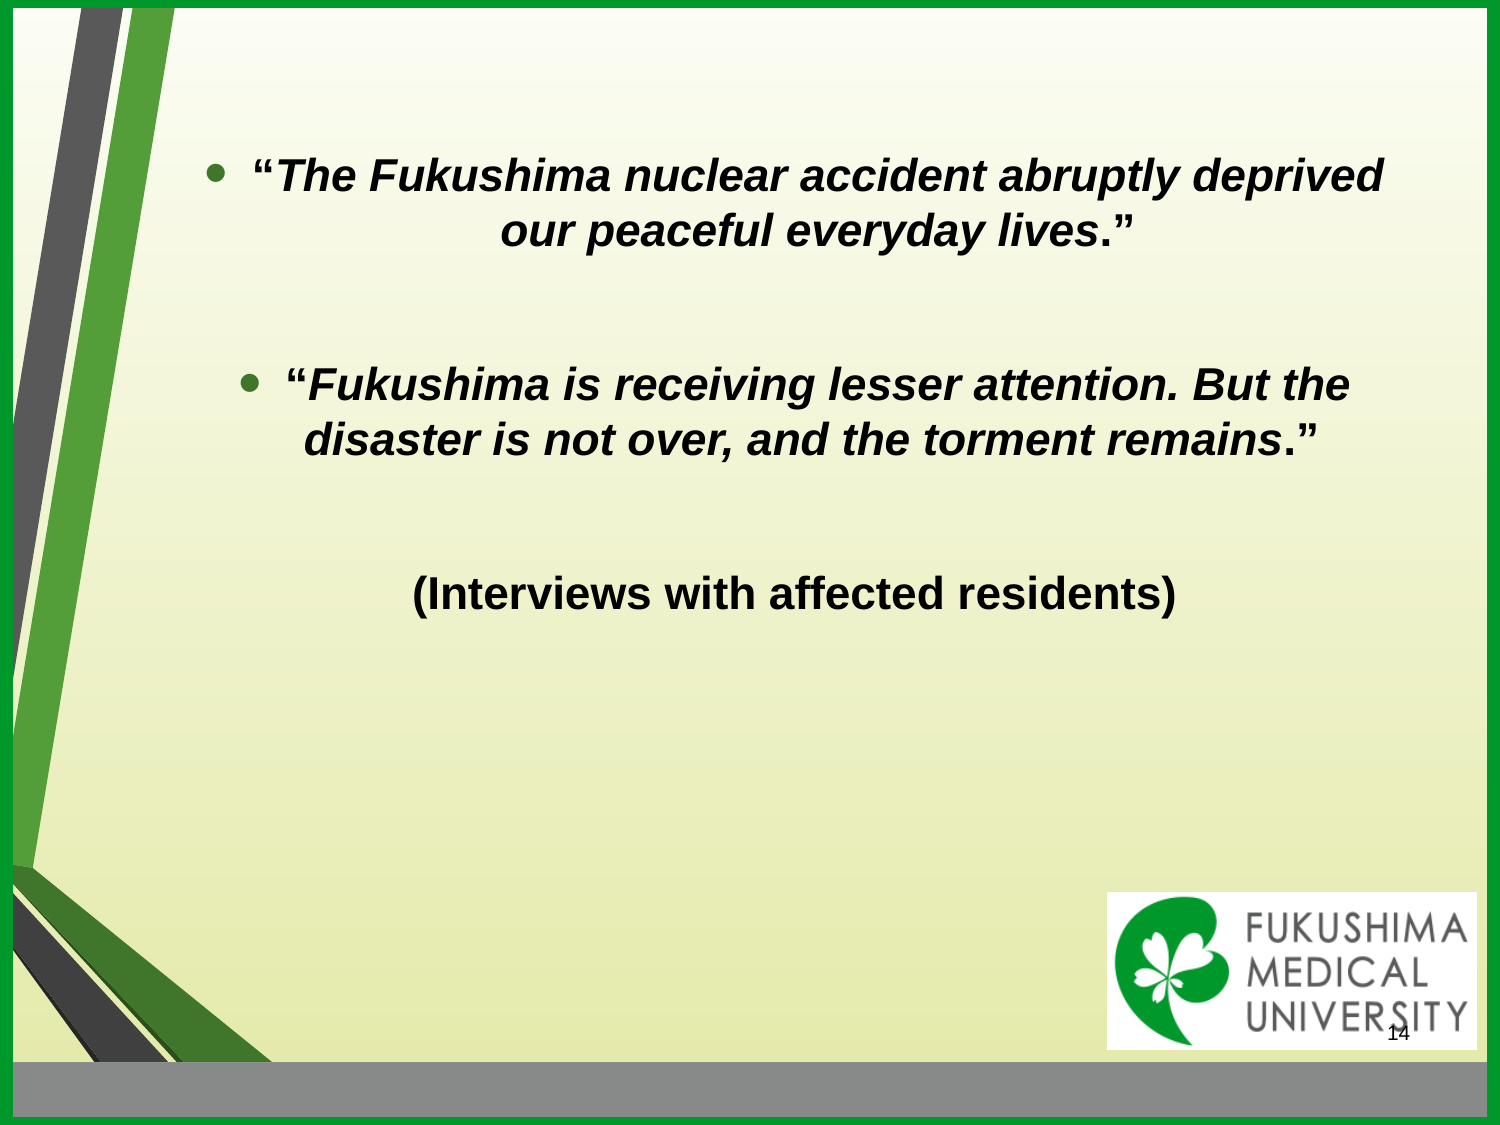

“The Fukushima nuclear accident abruptly deprived our peaceful everyday lives.”

“Fukushima is receiving lesser attention. But the disaster is not over, and the torment remains.”

(Interviews with affected residents)

14